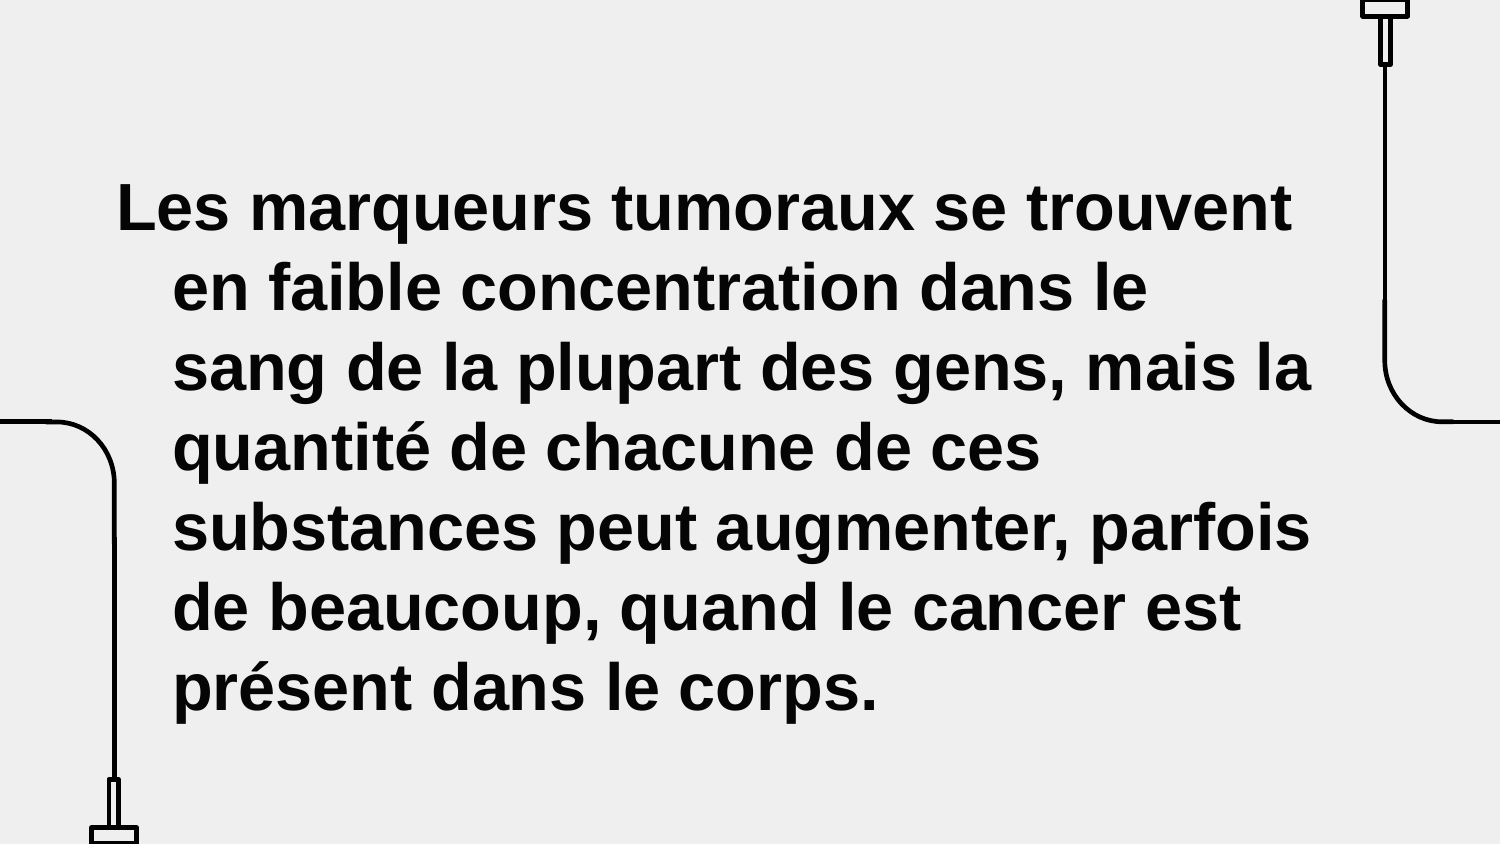

Les marqueurs tumoraux se trouvent en faible concentration dans le sang de la plupart des gens, mais la quantité de chacune de ces substances peut augmenter, parfois de beaucoup, quand le cancer est présent dans le corps.